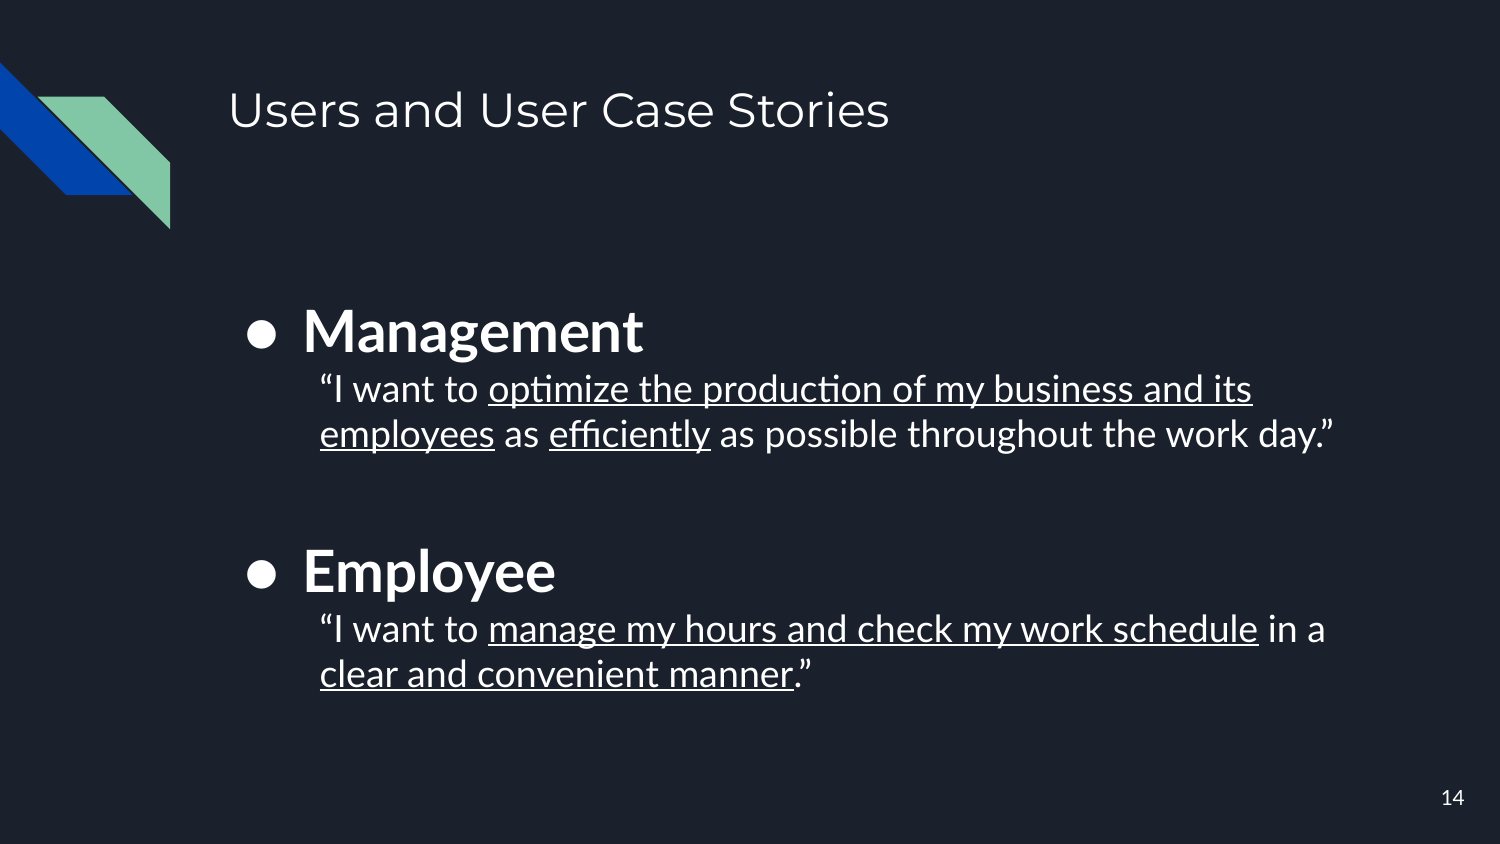

# Users and User Case Stories
Management
“I want to optimize the production of my business and its employees as efficiently as possible throughout the work day.”

Employee
“I want to manage my hours and check my work schedule in a clear and convenient manner.”
14